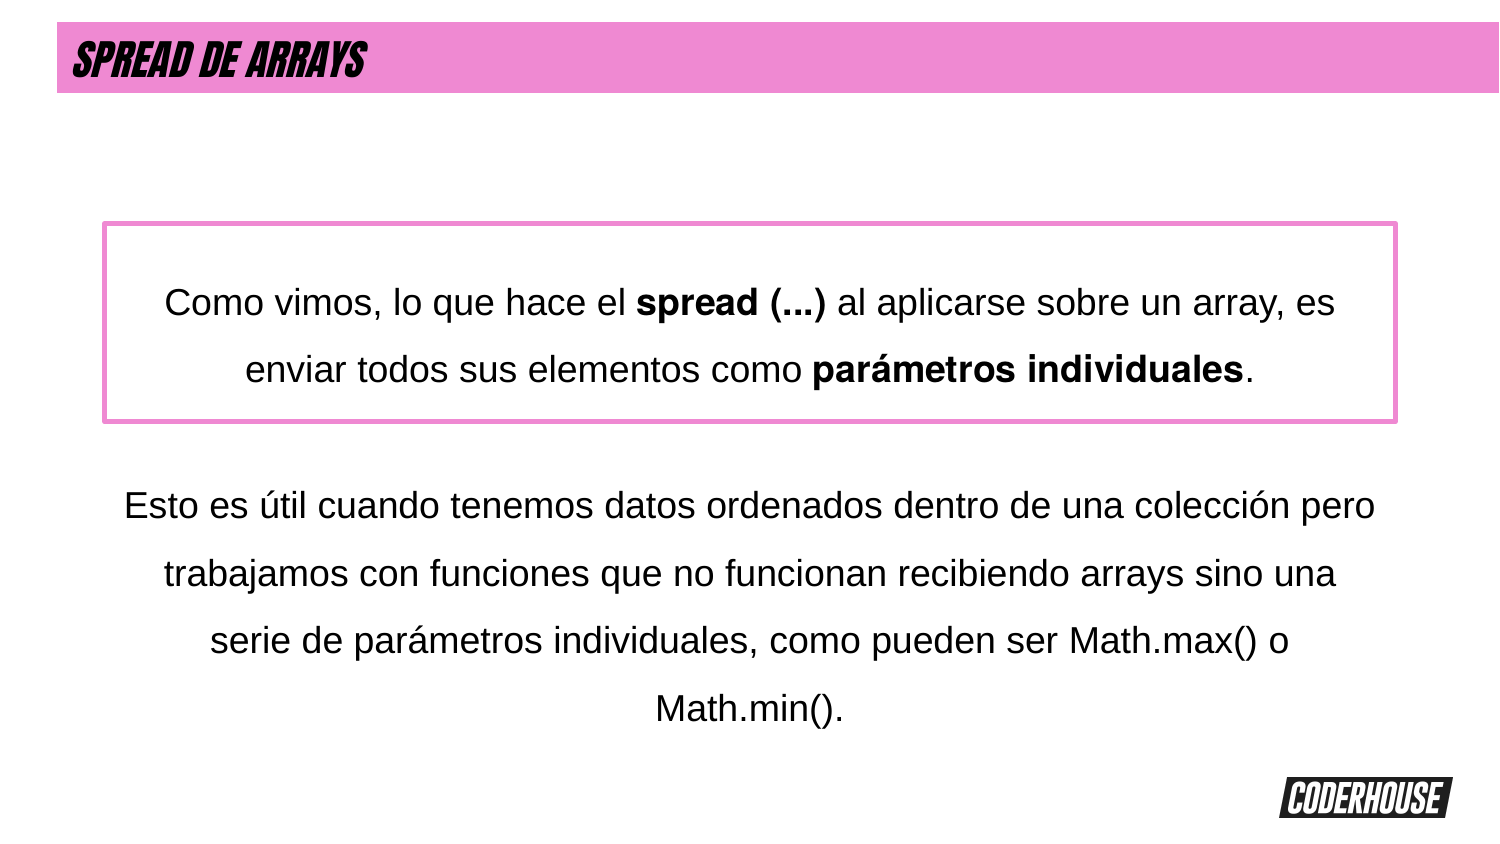

SPREAD DE ARRAYS

Como vimos, lo que hace el spread (...) al aplicarse sobre un array, es enviar todos sus elementos como parámetros individuales.

Esto es útil cuando tenemos datos ordenados dentro de una colección pero trabajamos con funciones que no funcionan recibiendo arrays sino una serie de parámetros individuales, como pueden ser Math.max() o Math.min().